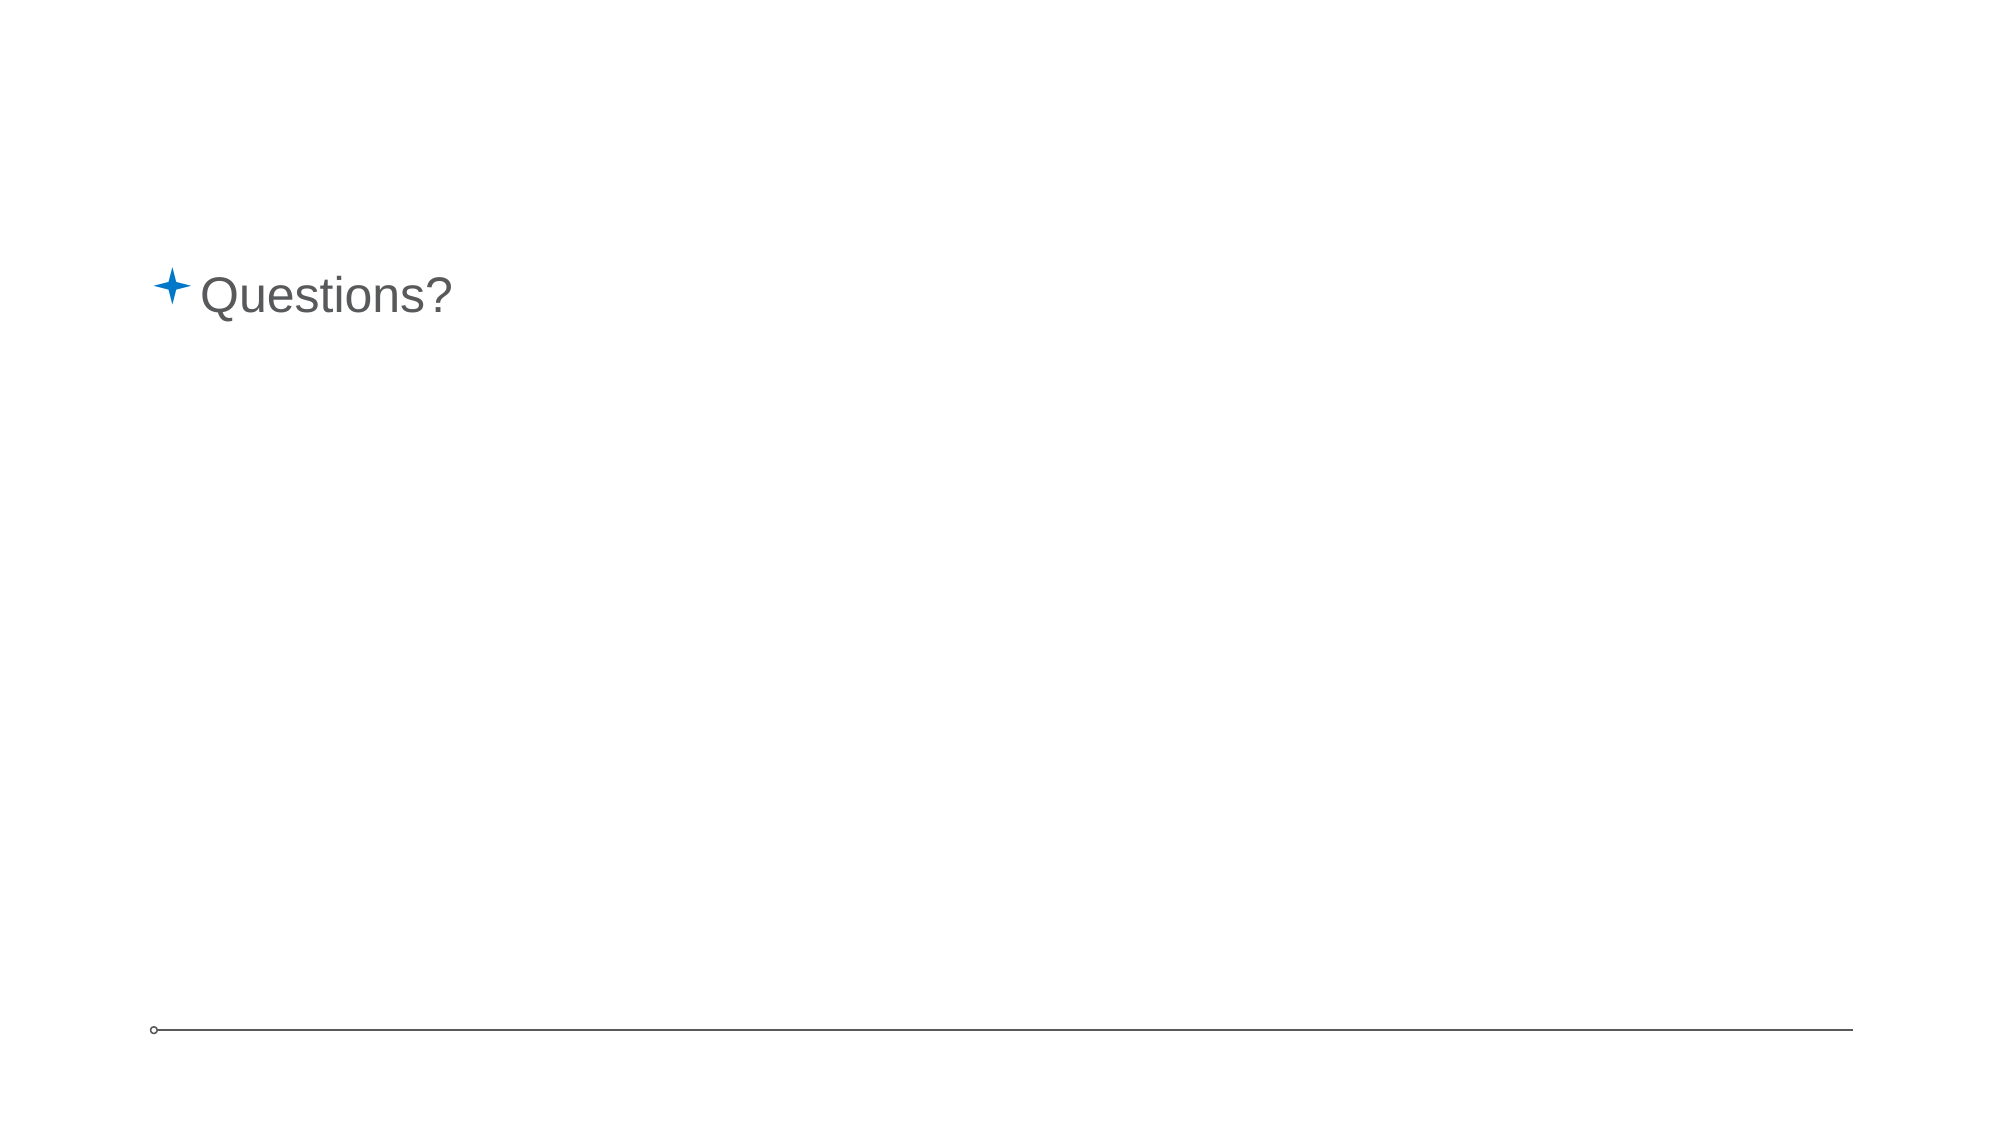

#
Questions?
|  Micron Confidential

26
August 24, 2016